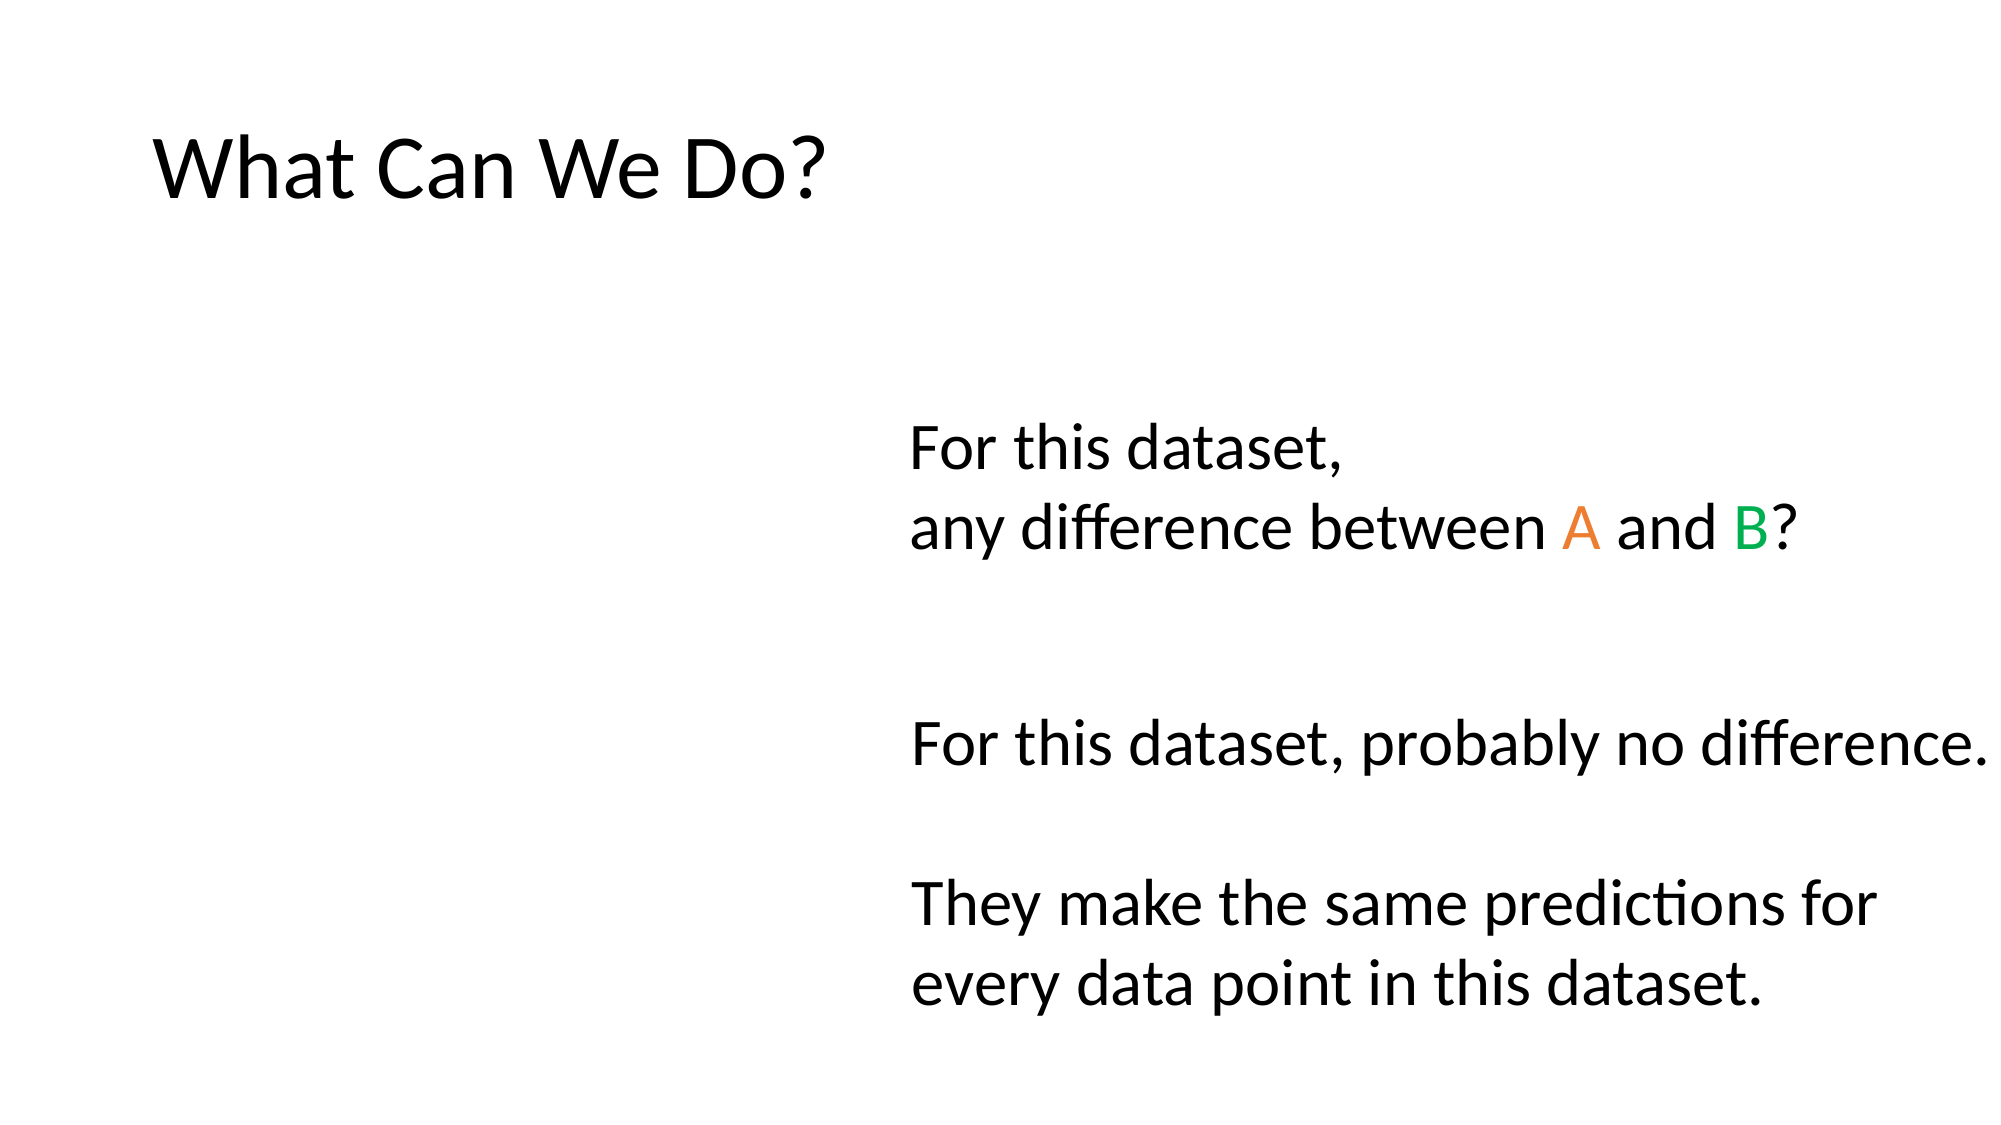

# What Can We Do?
For this dataset,
any difference between A and B?

For this dataset, probably no difference.

They make the same predictions for
every data point in this dataset.